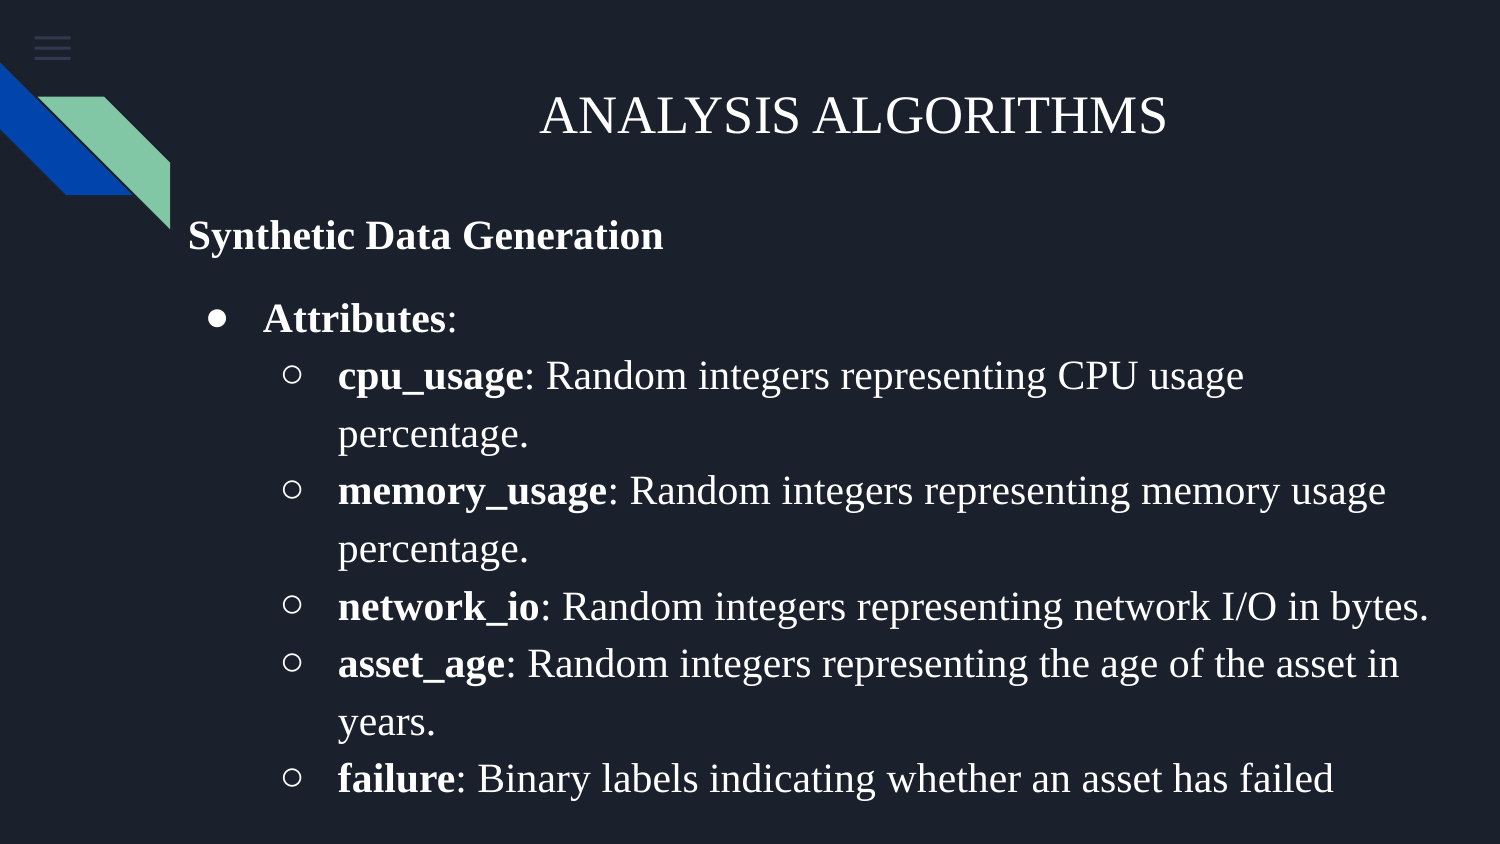

# ANALYSIS ALGORITHMS
Synthetic Data Generation
Attributes:
cpu_usage: Random integers representing CPU usage percentage.
memory_usage: Random integers representing memory usage percentage.
network_io: Random integers representing network I/O in bytes.
asset_age: Random integers representing the age of the asset in years.
failure: Binary labels indicating whether an asset has failed